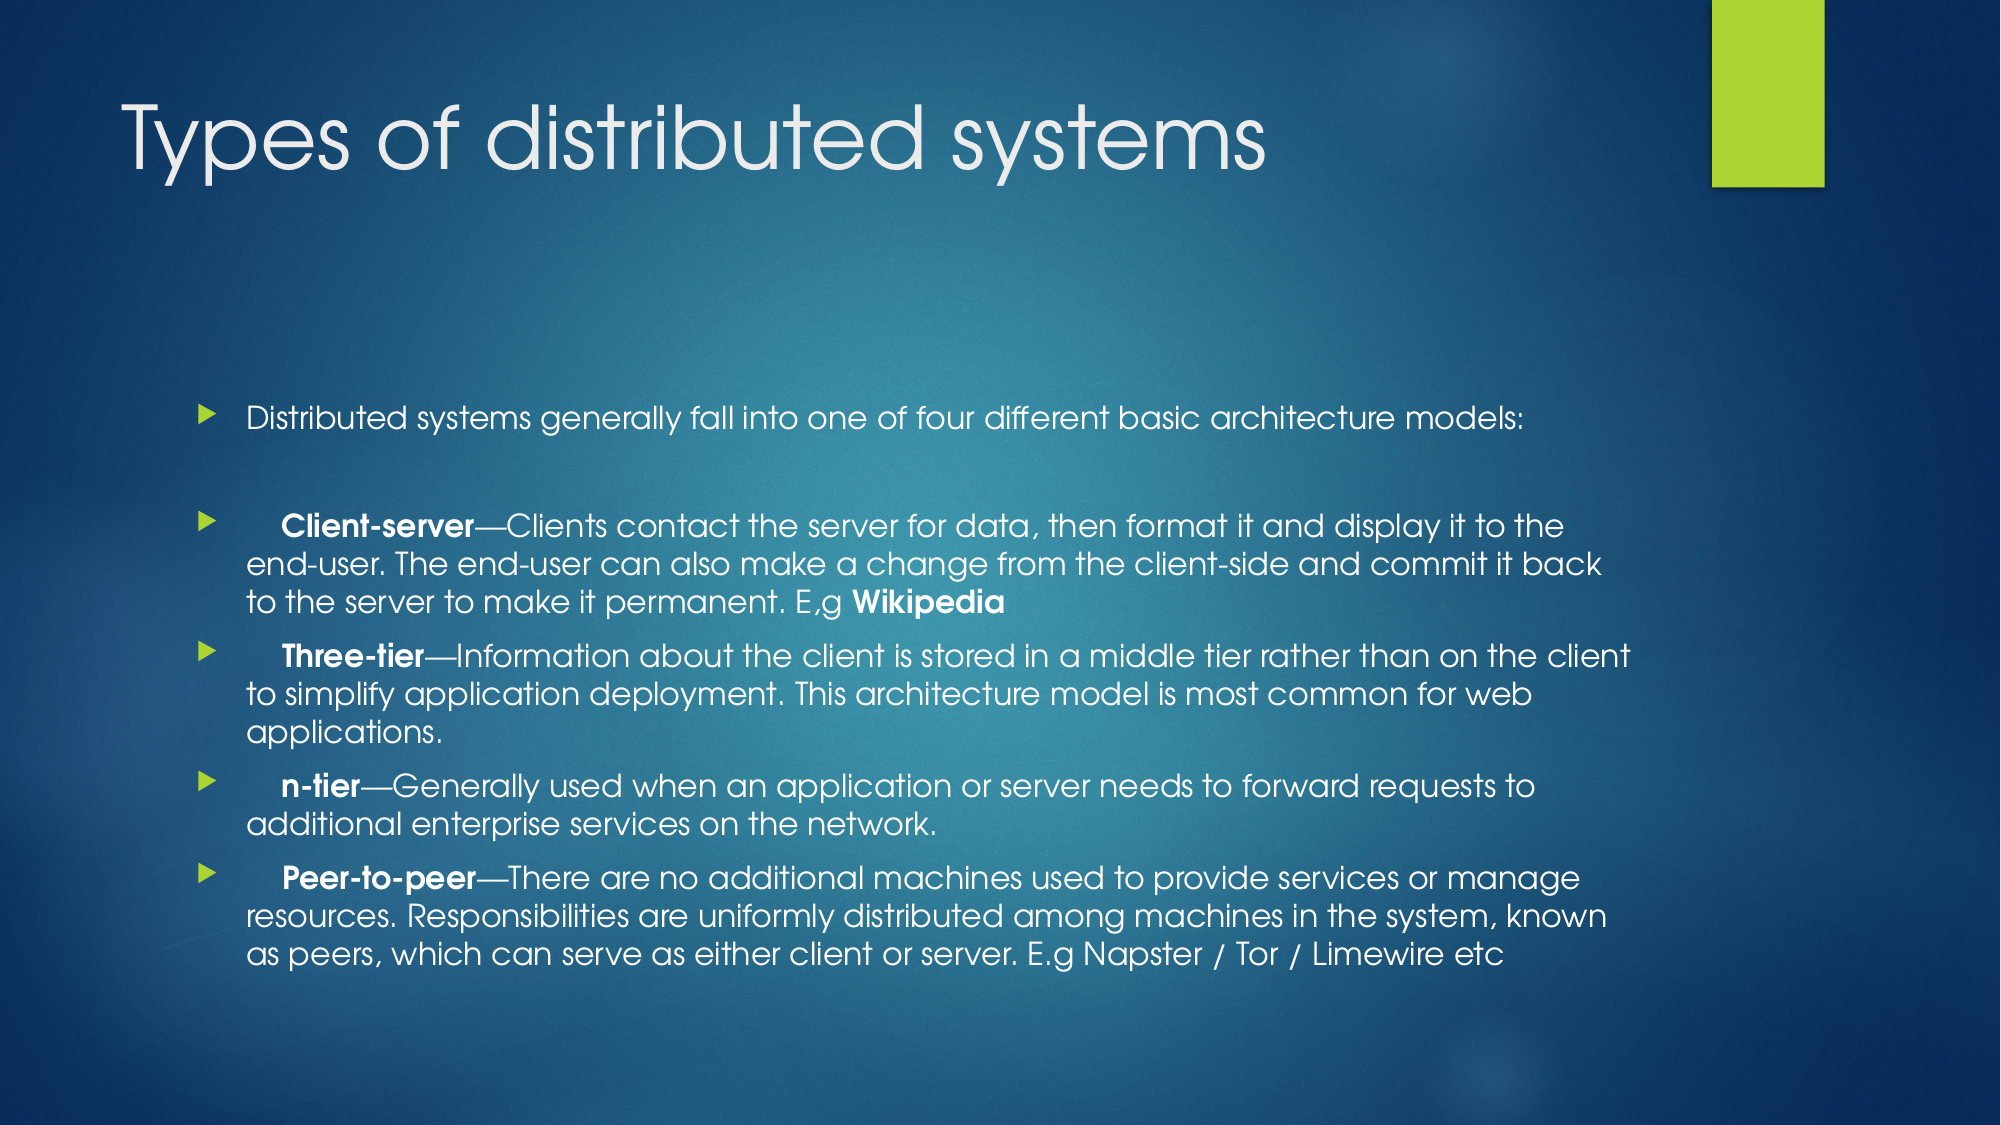

# Types of distributed systems

Distributed systems generally fall into one of four different basic architecture models:

    Client-server—Clients contact the server for data, then format it and display it to the end-user. The end-user can also make a change from the client-side and commit it back to the server to make it permanent. E,g Wikipedia
    Three-tier—Information about the client is stored in a middle tier rather than on the client to simplify application deployment. This architecture model is most common for web applications.
    n-tier—Generally used when an application or server needs to forward requests to additional enterprise services on the network.
    Peer-to-peer—There are no additional machines used to provide services or manage resources. Responsibilities are uniformly distributed among machines in the system, known as peers, which can serve as either client or server. E.g Napster / Tor / Limewire etc